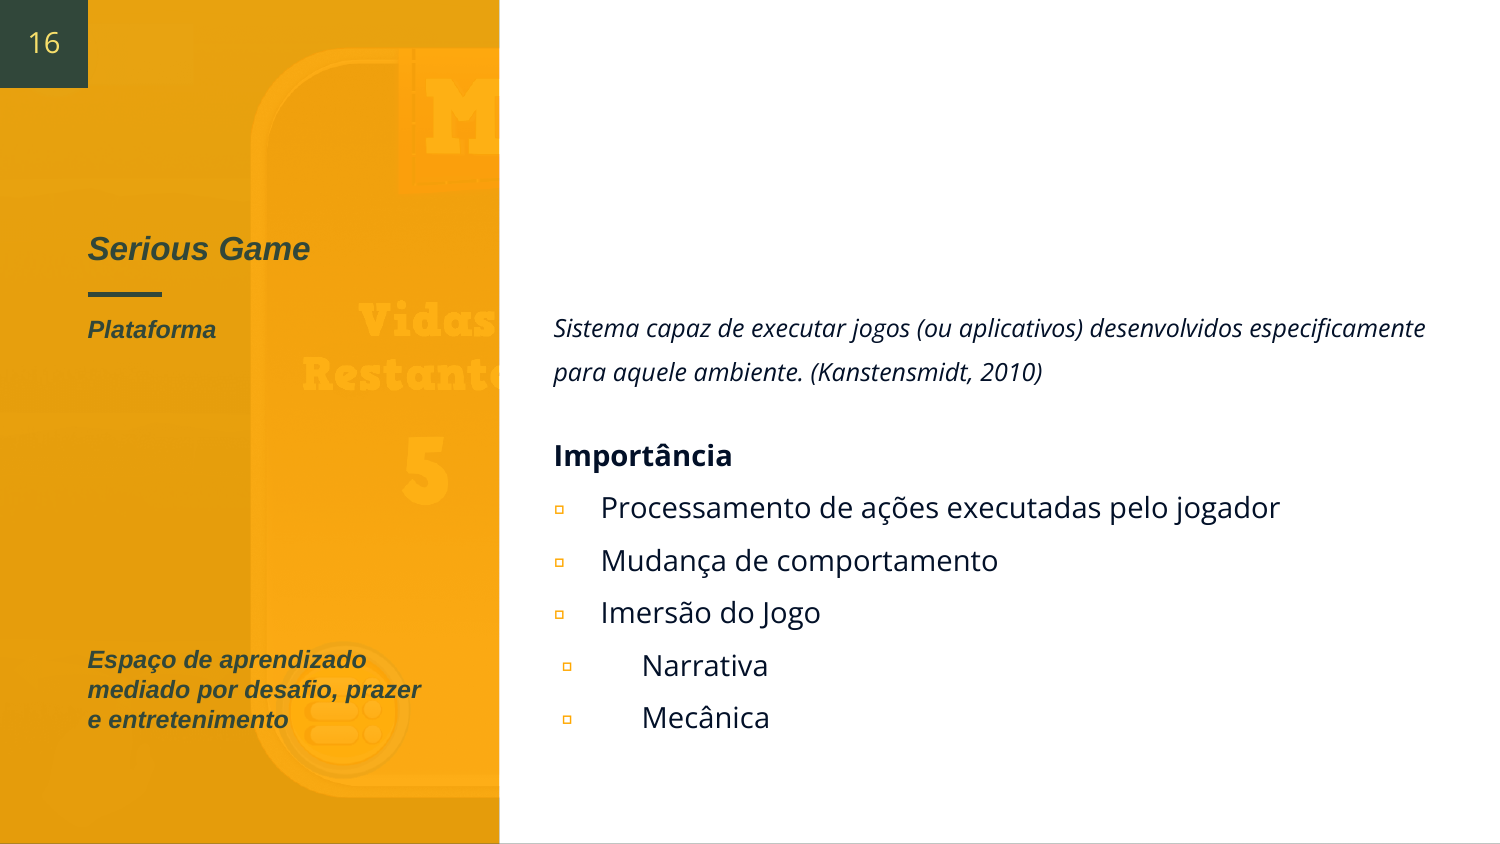

16
# Serious Game
Sistema capaz de executar jogos (ou aplicativos) desenvolvidos especificamente para aquele ambiente. (Kanstensmidt, 2010)
Plataforma

Espaço de aprendizado mediado por desafio, prazer e entretenimento
Importância
Processamento de ações executadas pelo jogador
Mudança de comportamento
Imersão do Jogo
Narrativa
Mecânica